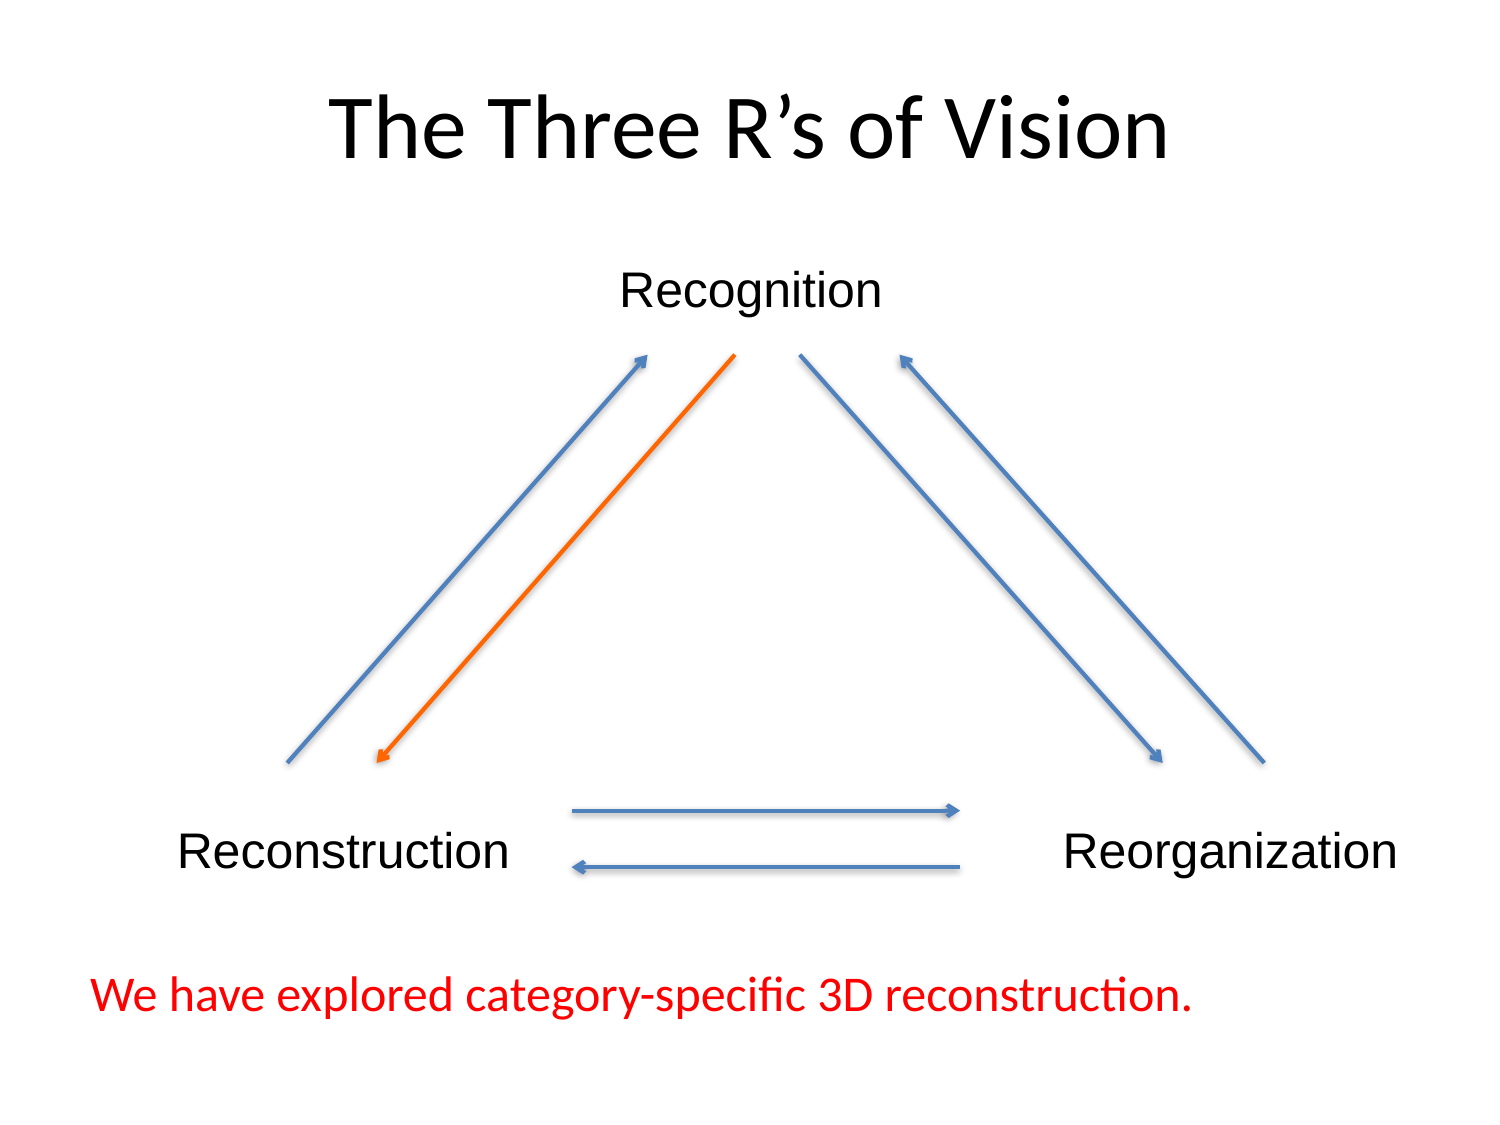

# The Three R’s of Vision
Recognition

Reconstruction
Reorganization
We have explored category-specific 3D reconstruction.